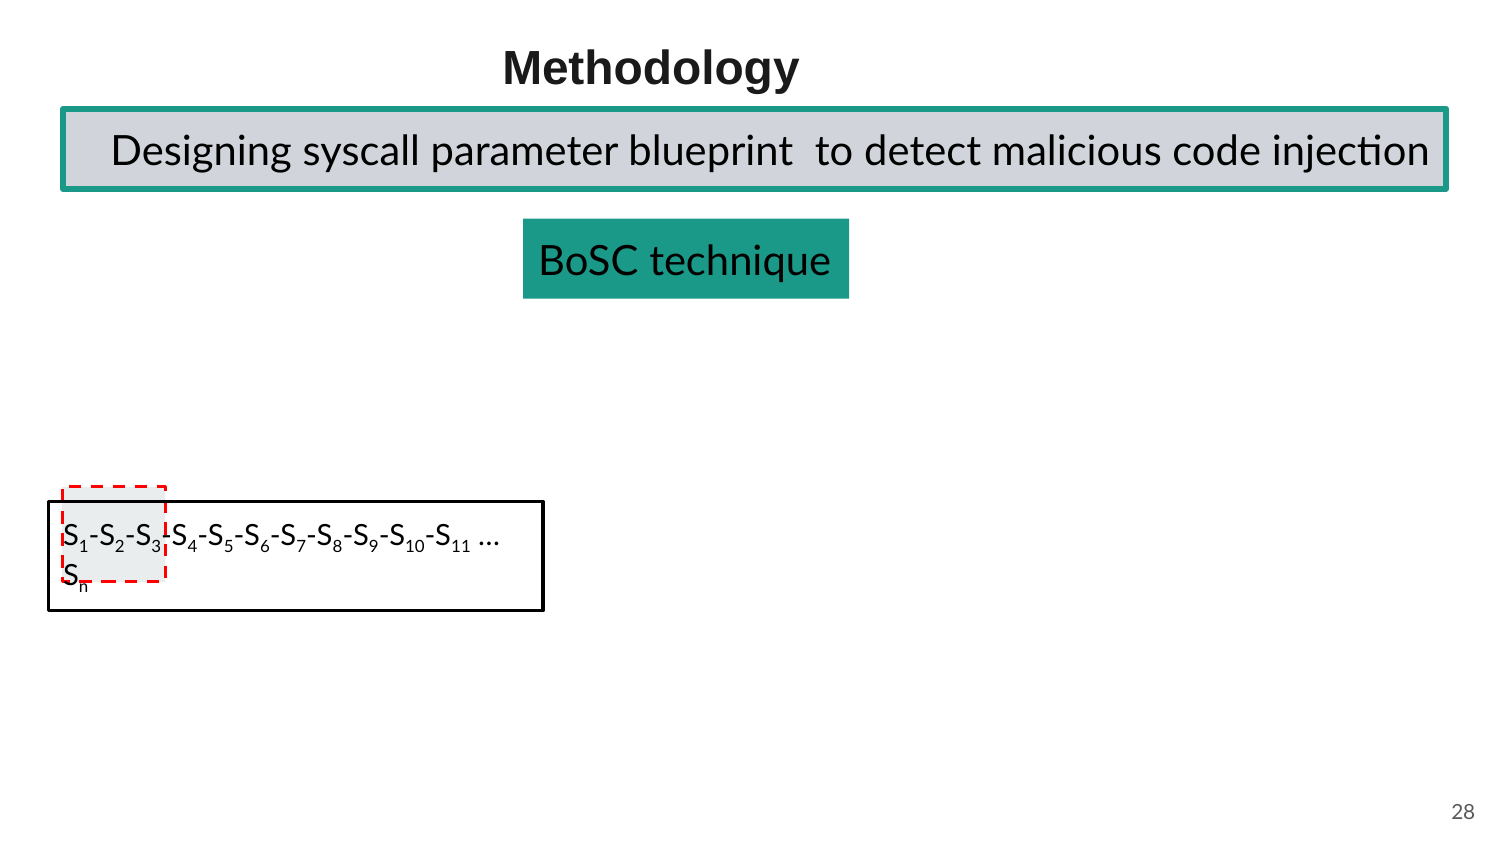

Methodology
   Designing syscall parameter blueprint  to detect malicious code injection
BoSC technique

S1-S2-S3-S4-S5-S6-S7-S8-S9-S10-S11 … Sn
28